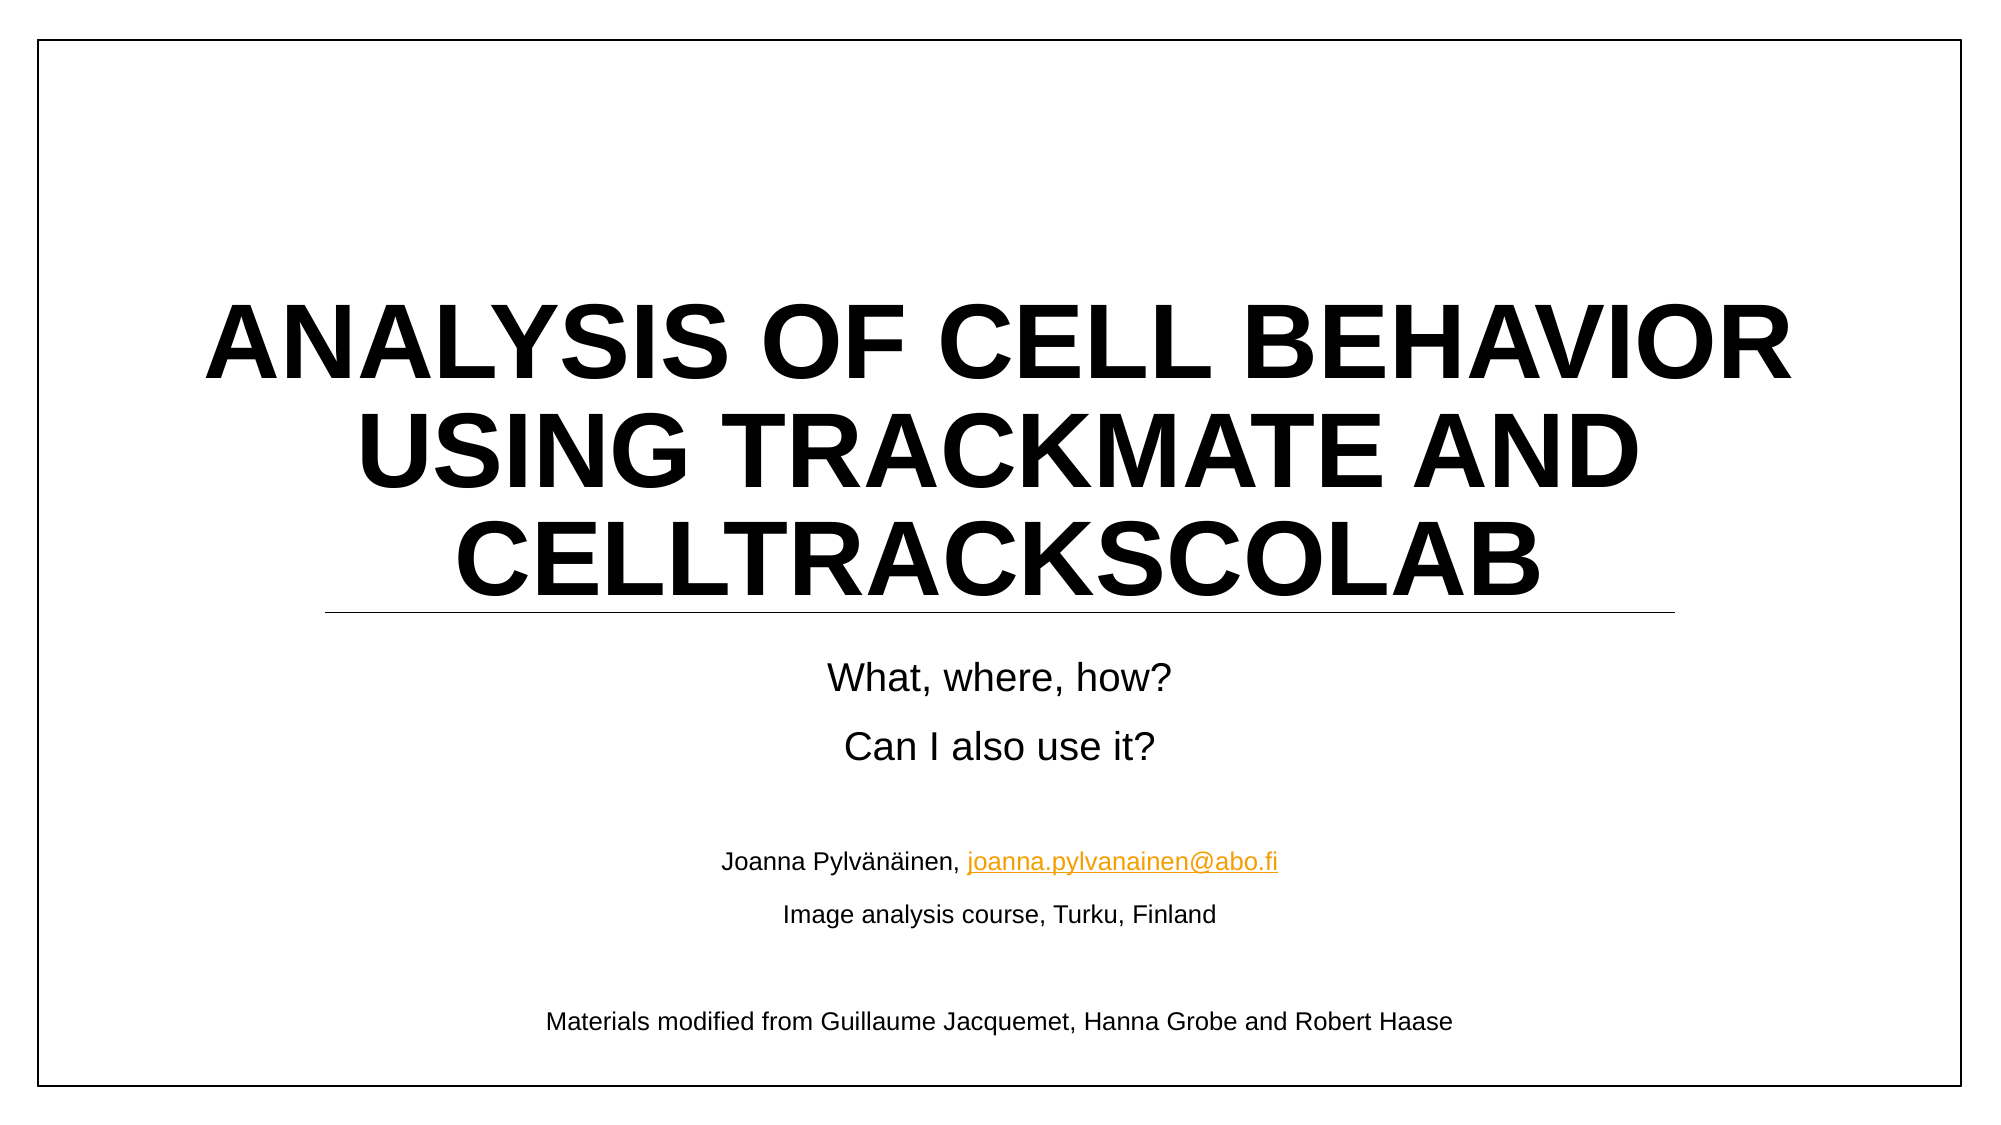

# analysis of cell behavior using TrackMate and CellTracksColab
What, where, how?
Can I also use it?

Joanna Pylvänäinen, joanna.pylvanainen@abo.fi
Image analysis course, Turku, Finland

Materials modified from Guillaume Jacquemet, Hanna Grobe and Robert Haase